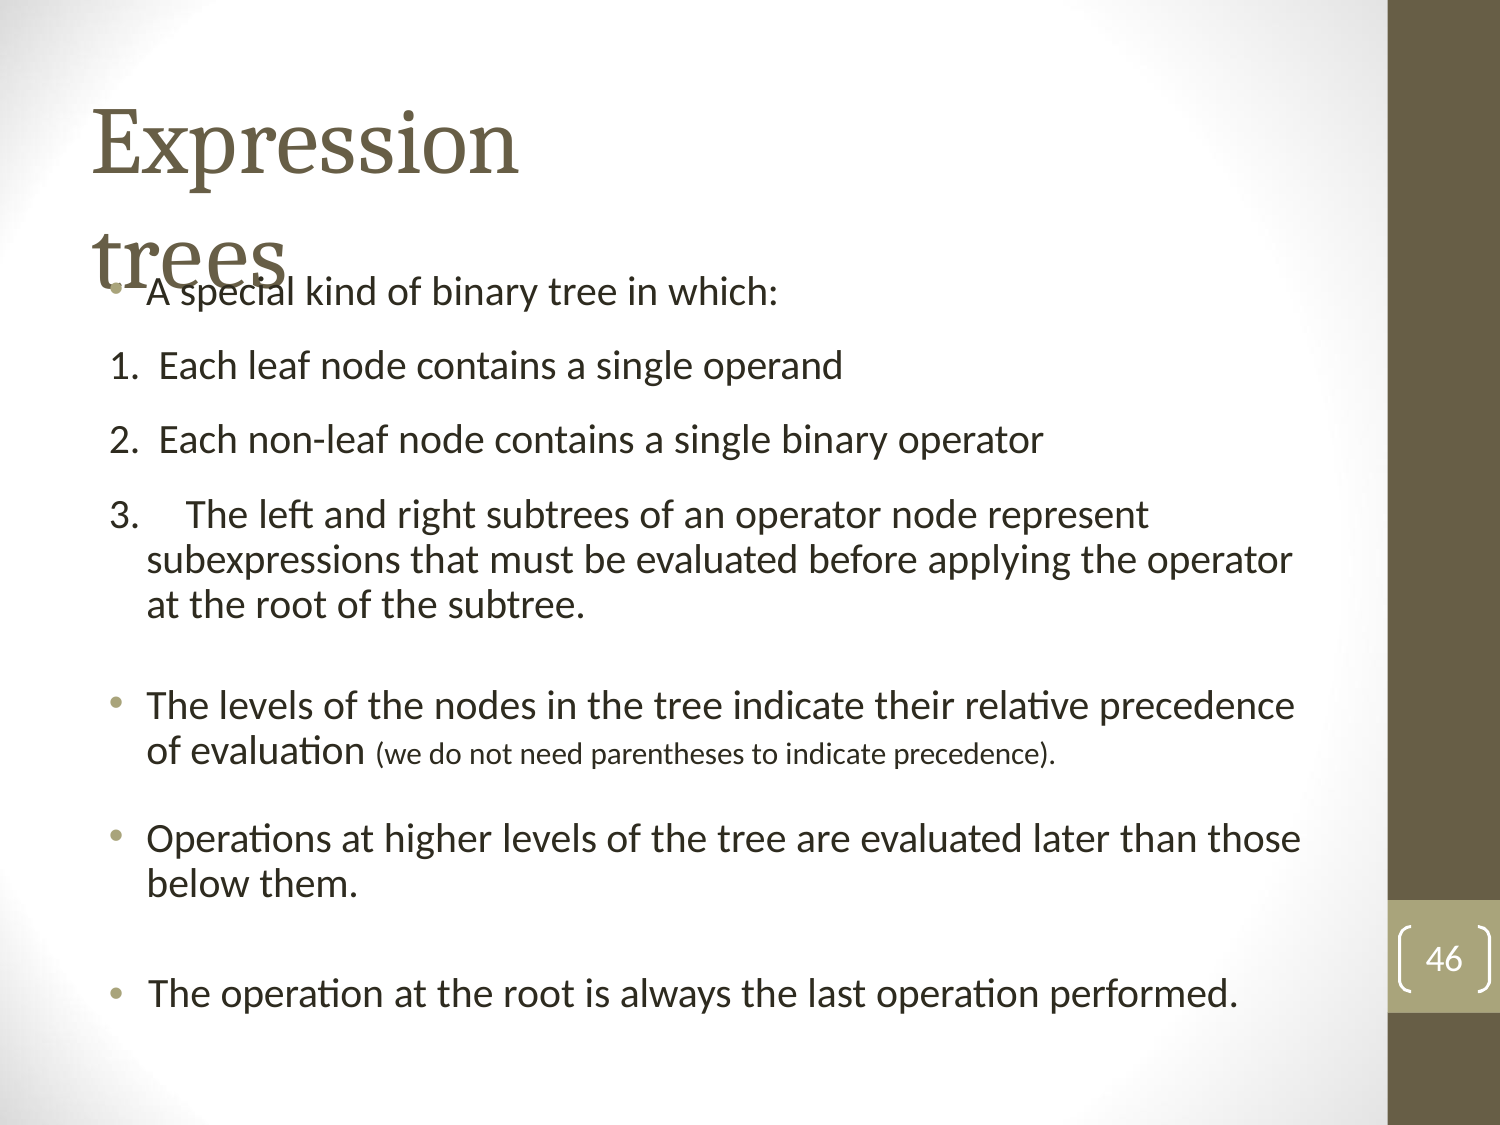

# Expression trees
A special kind of binary tree in which:
Each leaf node contains a single operand
Each non-leaf node contains a single binary operator
	The left and right subtrees of an operator node represent subexpressions that must be evaluated before applying the operator at the root of the subtree.

The levels of the nodes in the tree indicate their relative precedence of evaluation (we do not need parentheses to indicate precedence).
Operations at higher levels of the tree are evaluated later than those below them.

46
•	The operation at the root is always the last operation performed.